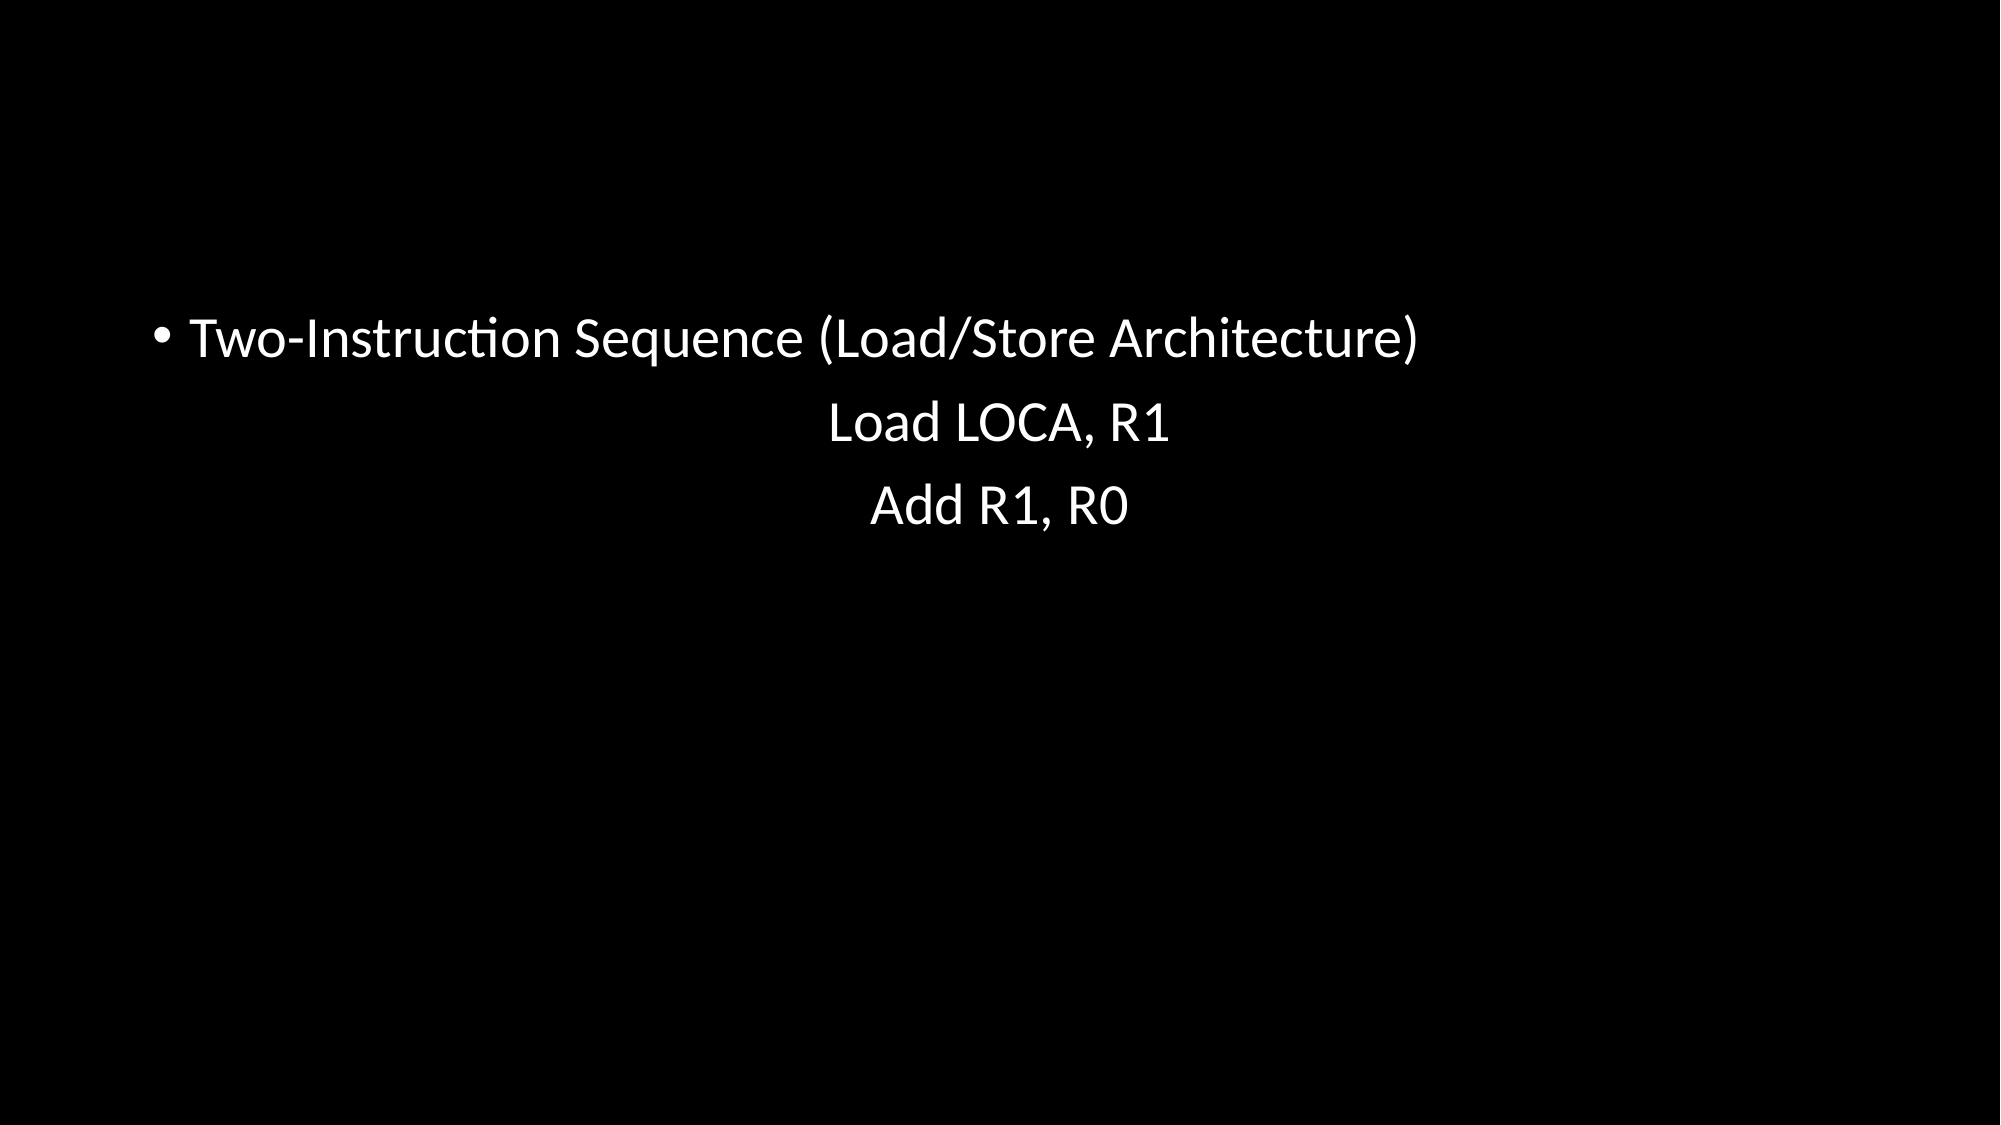

#
Two-Instruction Sequence (Load/Store Architecture)
Load LOCA, R1
Add R1, R0